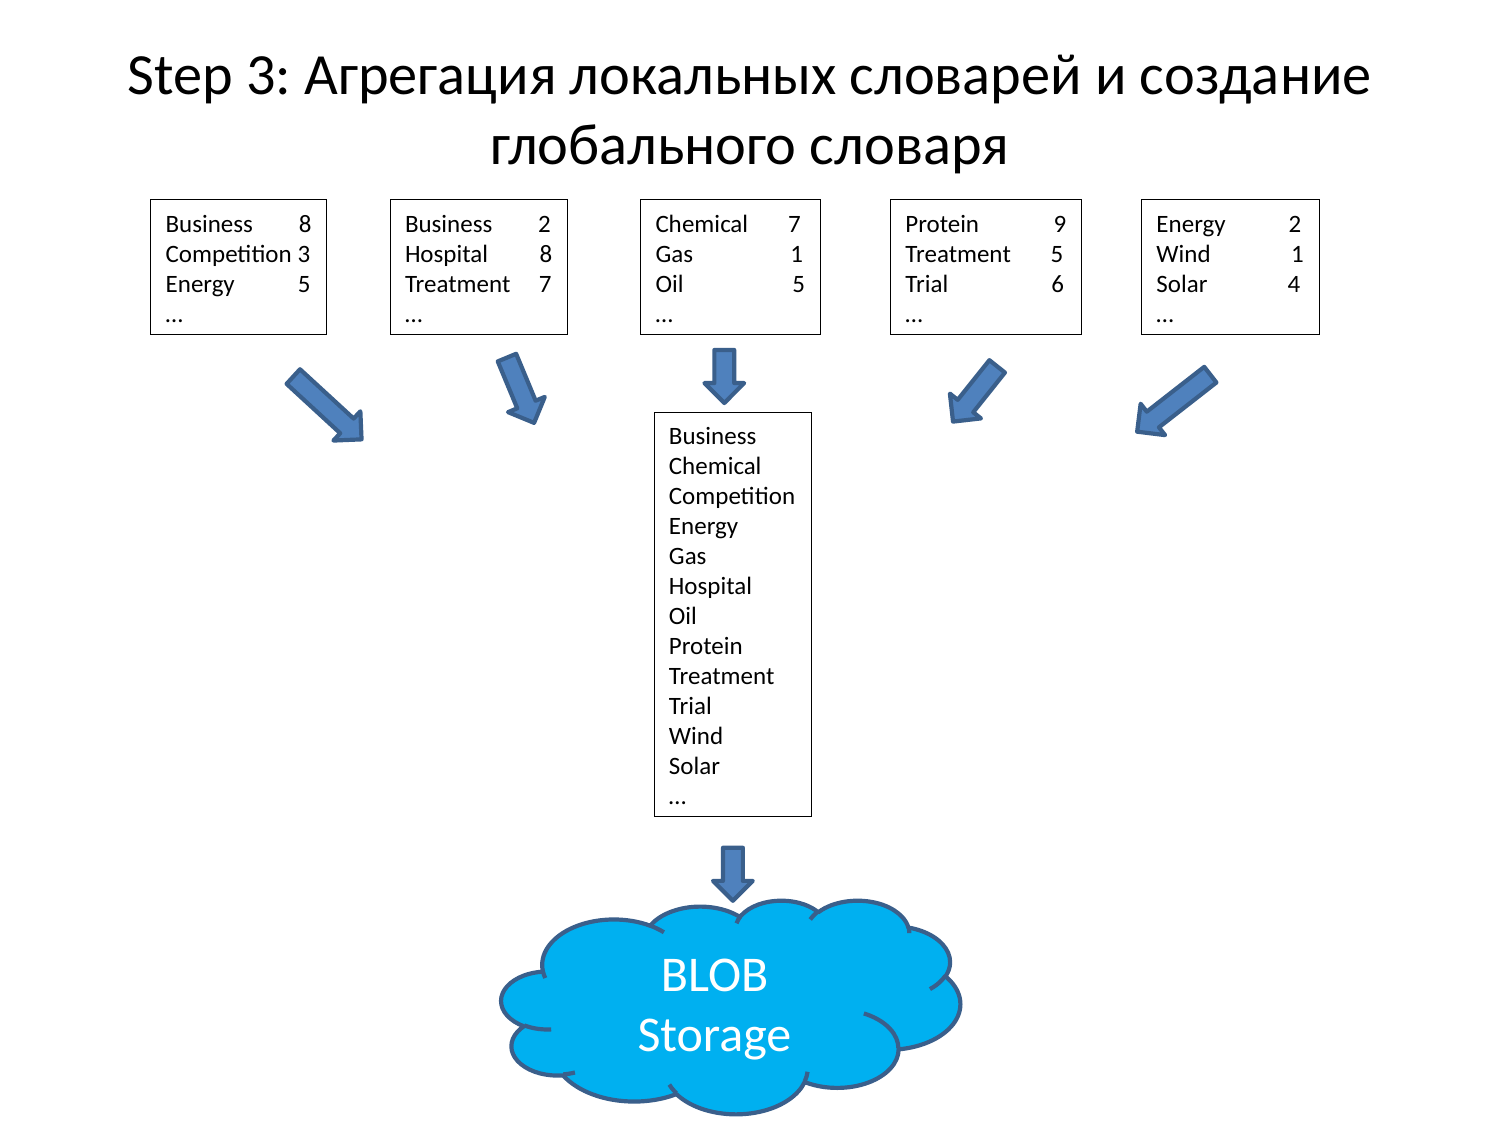

# Step 3: Агрегация локальных словарей и создание глобального словаря
Protein             9
Treatment       5
Trial                  6
…
Business        8
Competition 3
Energy           5
…
Business        2
Hospital         8
Treatment     7
…
Chemical       7
Gas                 1
Oil                   5
…
Energy           2
Wind              1
Solar              4
…

Business
Chemical
Competition
Energy
Gas
Hospital
Oil
Protein
Treatment
Trial
Wind
Solar
…

BLOB Storage